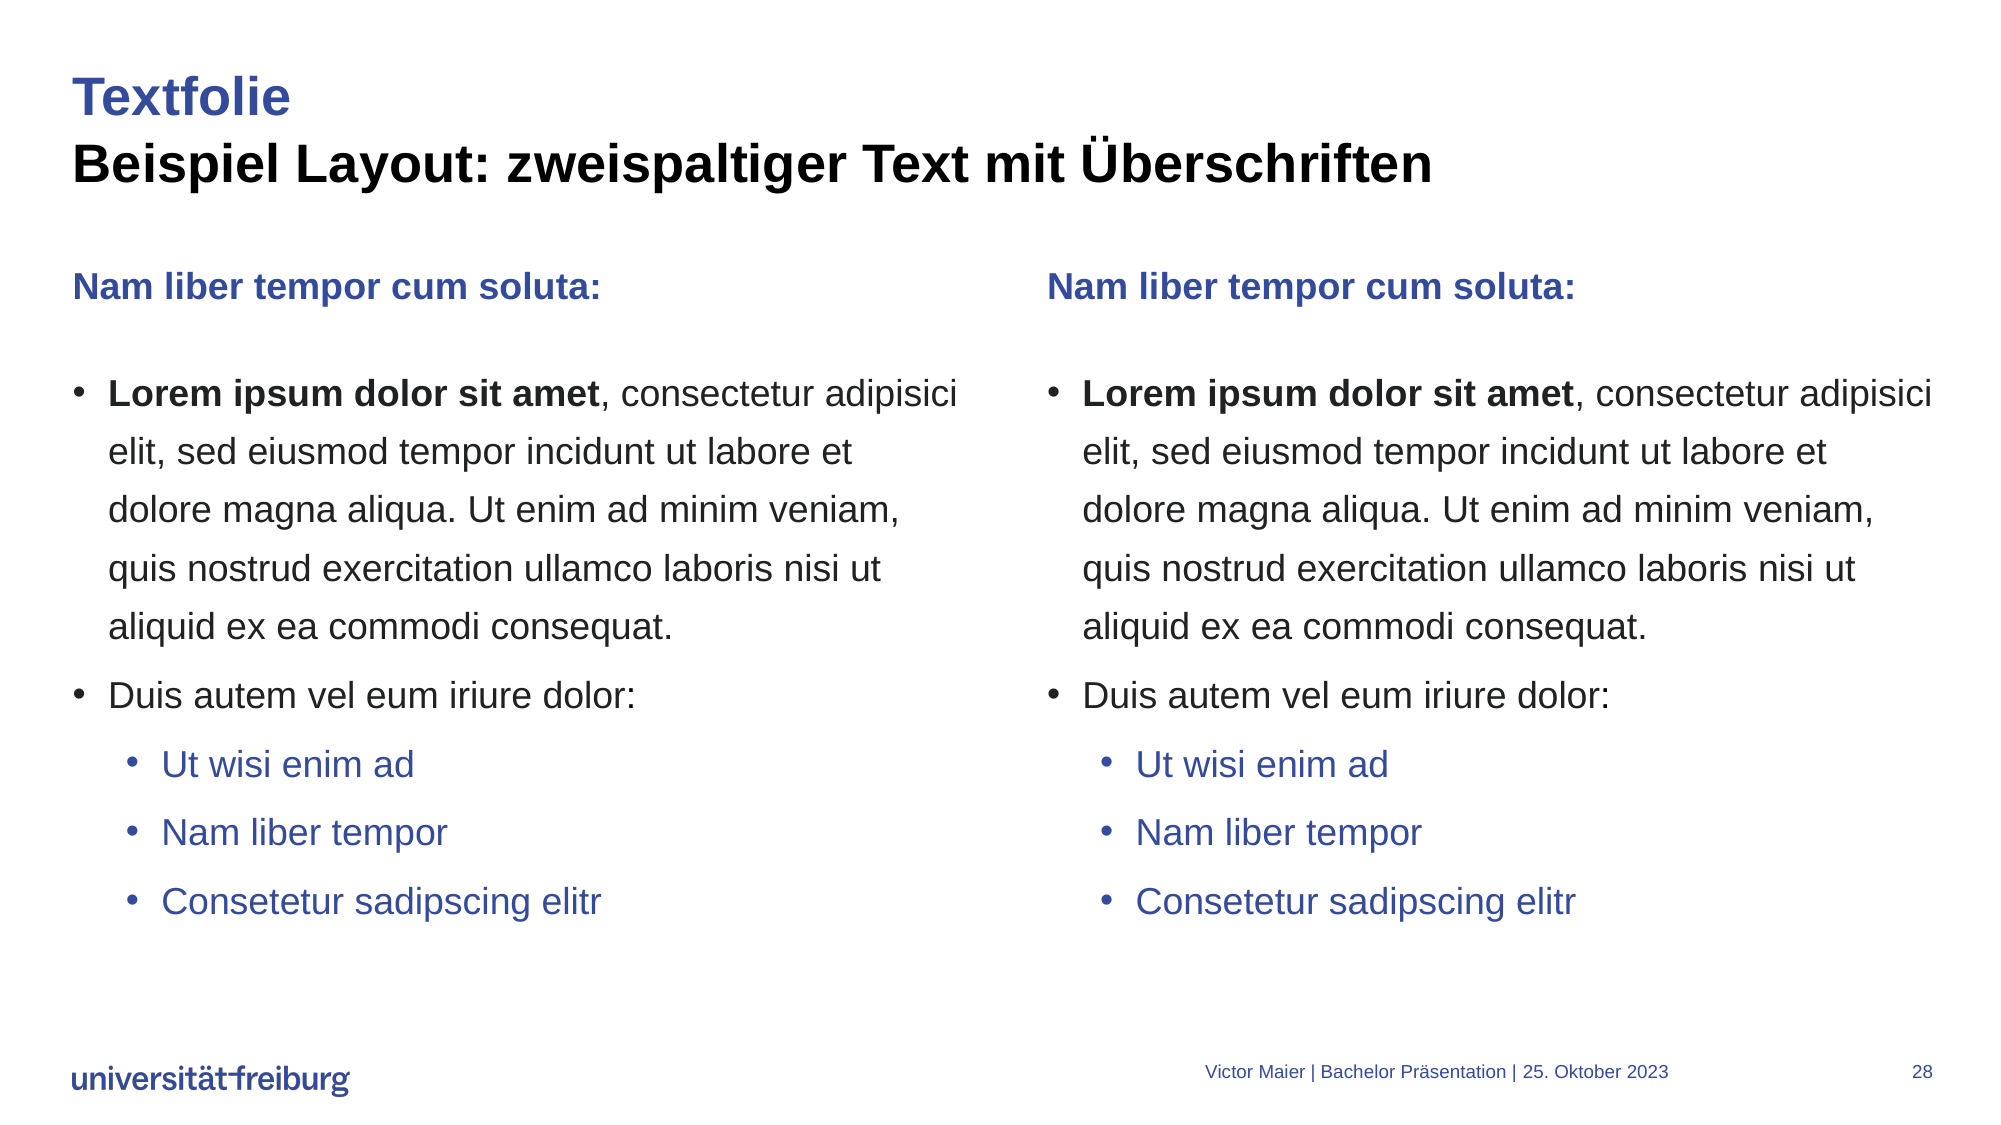

# Textfolie Beispiel Layout: zweispaltiger Text mit Überschriften
Nam liber tempor cum soluta:

Nam liber tempor cum soluta:

Lorem ipsum dolor sit amet, consectetur adipisici elit, sed eiusmod tempor incidunt ut labore et dolore magna aliqua. Ut enim ad minim veniam, quis nostrud exercitation ullamco laboris nisi ut aliquid ex ea commodi consequat.
Duis autem vel eum iriure dolor:
Ut wisi enim ad
Nam liber tempor
Consetetur sadipscing elitr
Lorem ipsum dolor sit amet, consectetur adipisici elit, sed eiusmod tempor incidunt ut labore et dolore magna aliqua. Ut enim ad minim veniam, quis nostrud exercitation ullamco laboris nisi ut aliquid ex ea commodi consequat.
Duis autem vel eum iriure dolor:
Ut wisi enim ad
Nam liber tempor
Consetetur sadipscing elitr
Victor Maier | Bachelor Präsentation |
25. Oktober 2023
28